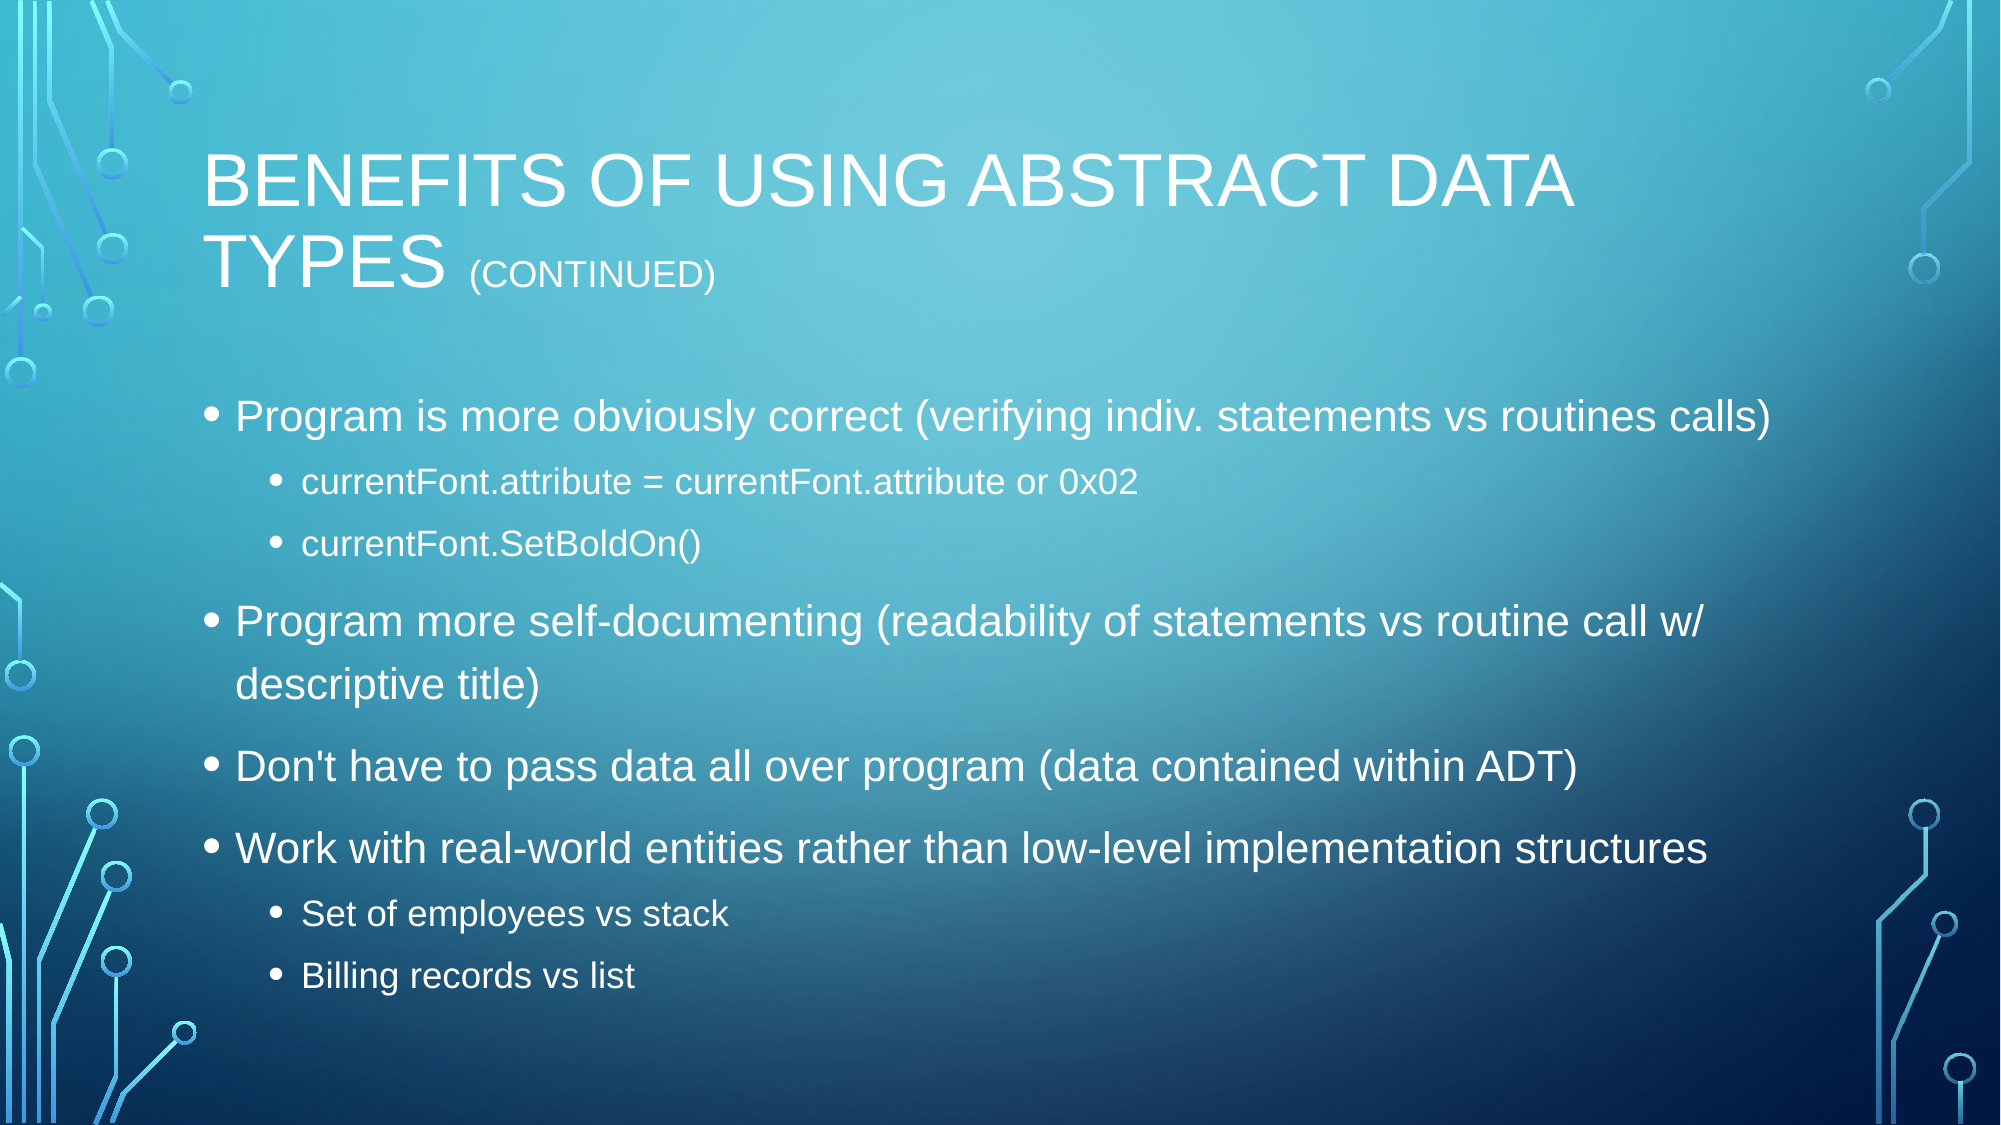

# Benefits of using abstract data types (Continued)
Program is more obviously correct (verifying indiv. statements vs routines calls)
currentFont.attribute = currentFont.attribute or 0x02
currentFont.SetBoldOn()
Program more self-documenting (readability of statements vs routine call w/ descriptive title)
Don't have to pass data all over program (data contained within ADT)
Work with real-world entities rather than low-level implementation structures
Set of employees vs stack
Billing records vs list